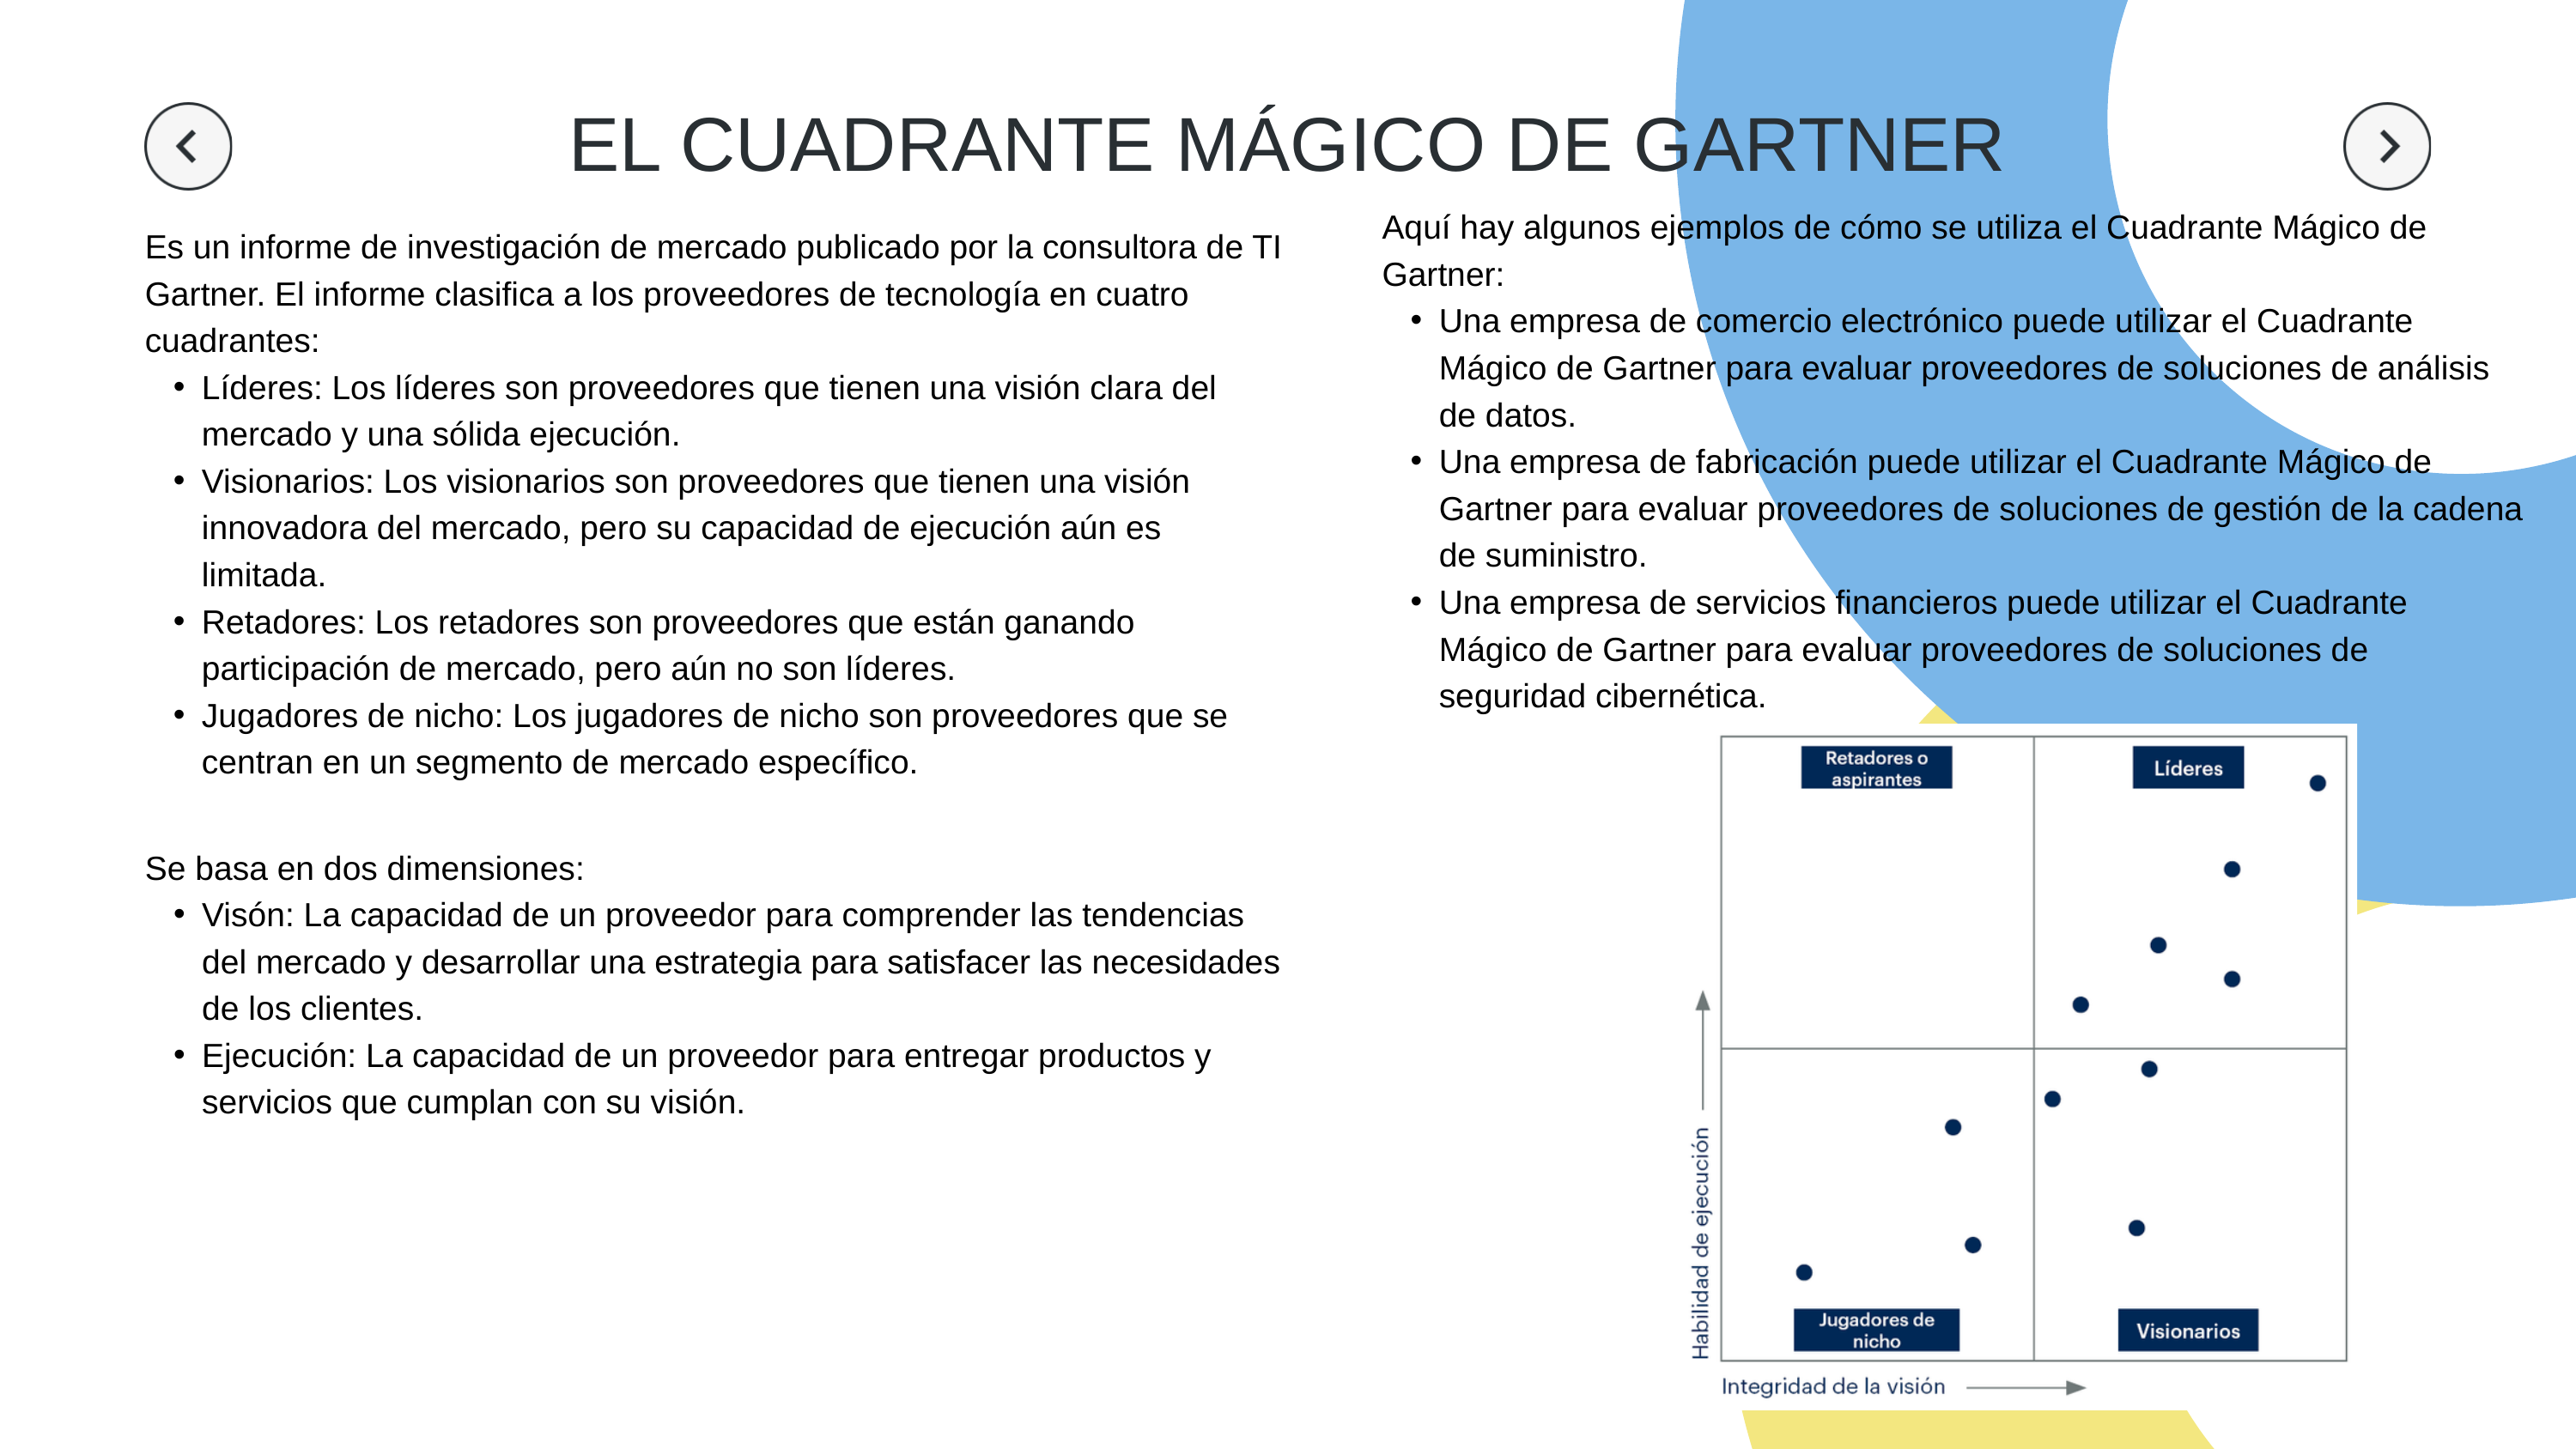

EL CUADRANTE MÁGICO DE GARTNER

Aquí hay algunos ejemplos de cómo se utiliza el Cuadrante Mágico de Gartner:
Una empresa de comercio electrónico puede utilizar el Cuadrante Mágico de Gartner para evaluar proveedores de soluciones de análisis de datos.
Una empresa de fabricación puede utilizar el Cuadrante Mágico de Gartner para evaluar proveedores de soluciones de gestión de la cadena de suministro.
Una empresa de servicios financieros puede utilizar el Cuadrante Mágico de Gartner para evaluar proveedores de soluciones de seguridad cibernética.

Es un informe de investigación de mercado publicado por la consultora de TI Gartner. El informe clasifica a los proveedores de tecnología en cuatro cuadrantes:
Líderes: Los líderes son proveedores que tienen una visión clara del mercado y una sólida ejecución.
Visionarios: Los visionarios son proveedores que tienen una visión innovadora del mercado, pero su capacidad de ejecución aún es limitada.
Retadores: Los retadores son proveedores que están ganando participación de mercado, pero aún no son líderes.
Jugadores de nicho: Los jugadores de nicho son proveedores que se centran en un segmento de mercado específico.

Se basa en dos dimensiones:
Visón: La capacidad de un proveedor para comprender las tendencias del mercado y desarrollar una estrategia para satisfacer las necesidades de los clientes.
Ejecución: La capacidad de un proveedor para entregar productos y servicios que cumplan con su visión.